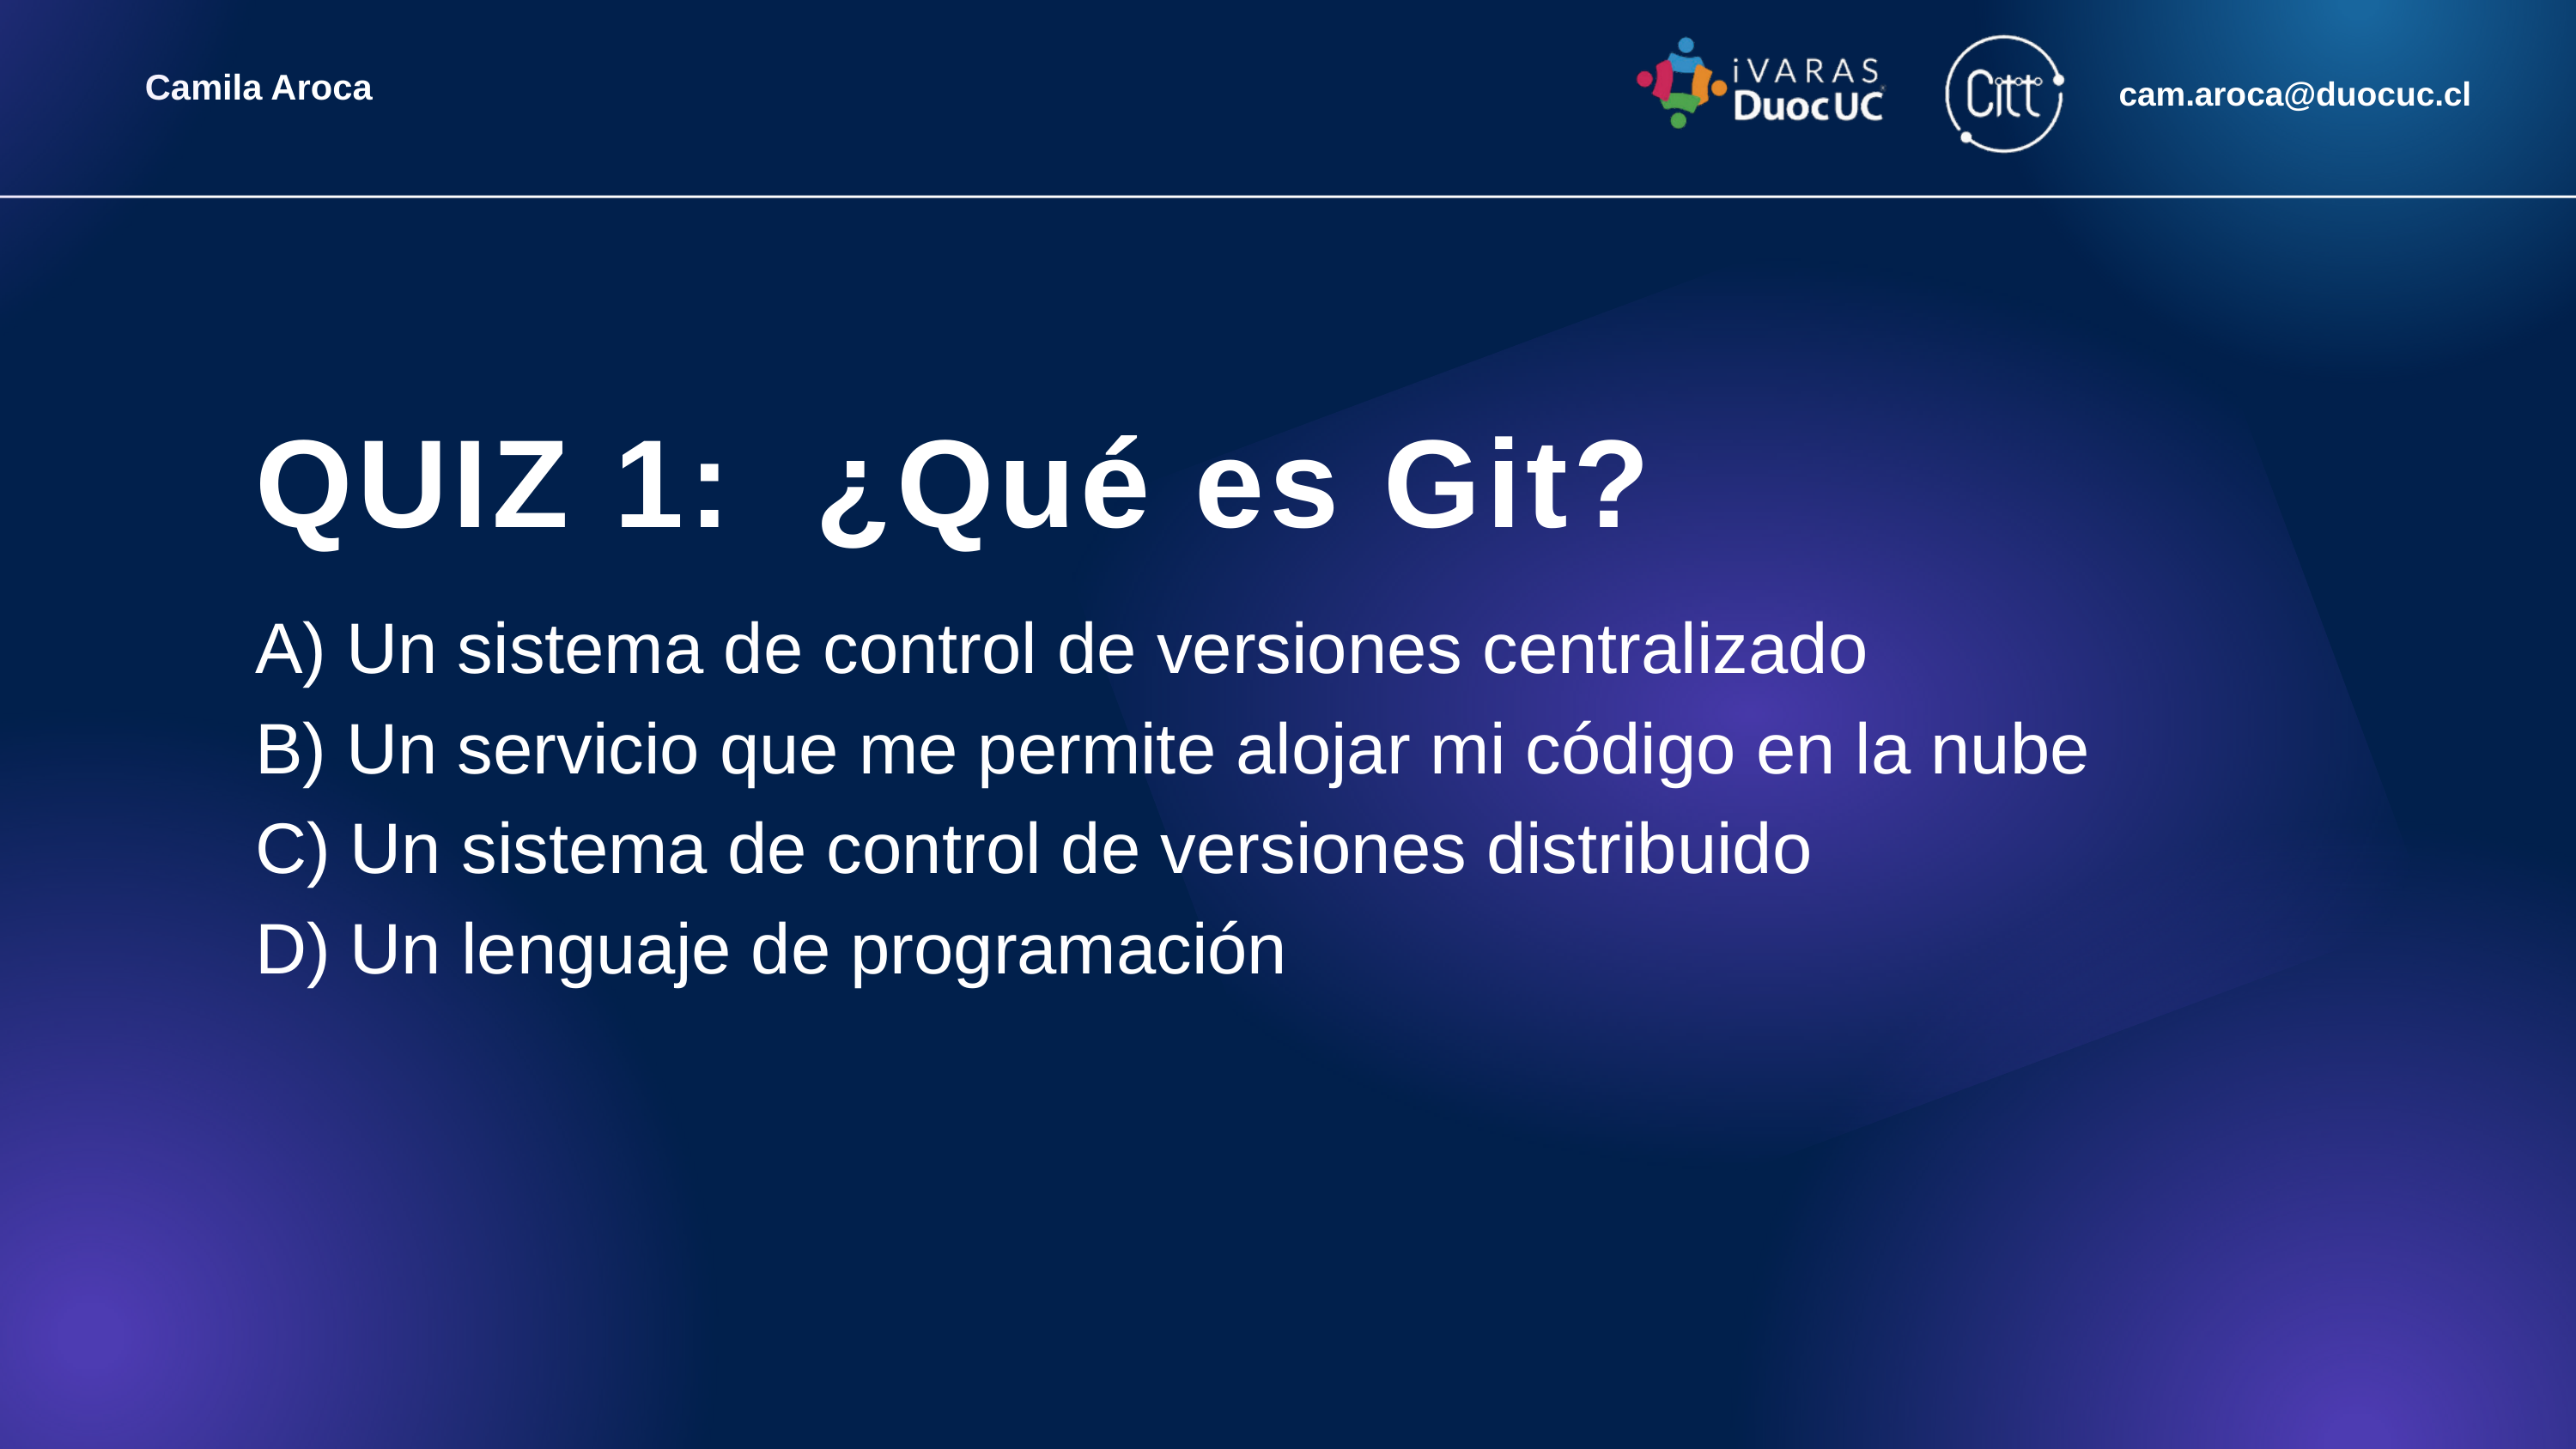

Camila Aroca
cam.aroca@duocuc.cl

QUIZ 1:  ¿Qué es Git?
A) Un sistema de control de versiones centralizado
B) Un servicio que me permite alojar mi código en la nube
C) Un sistema de control de versiones distribuido
D) Un lenguaje de programación